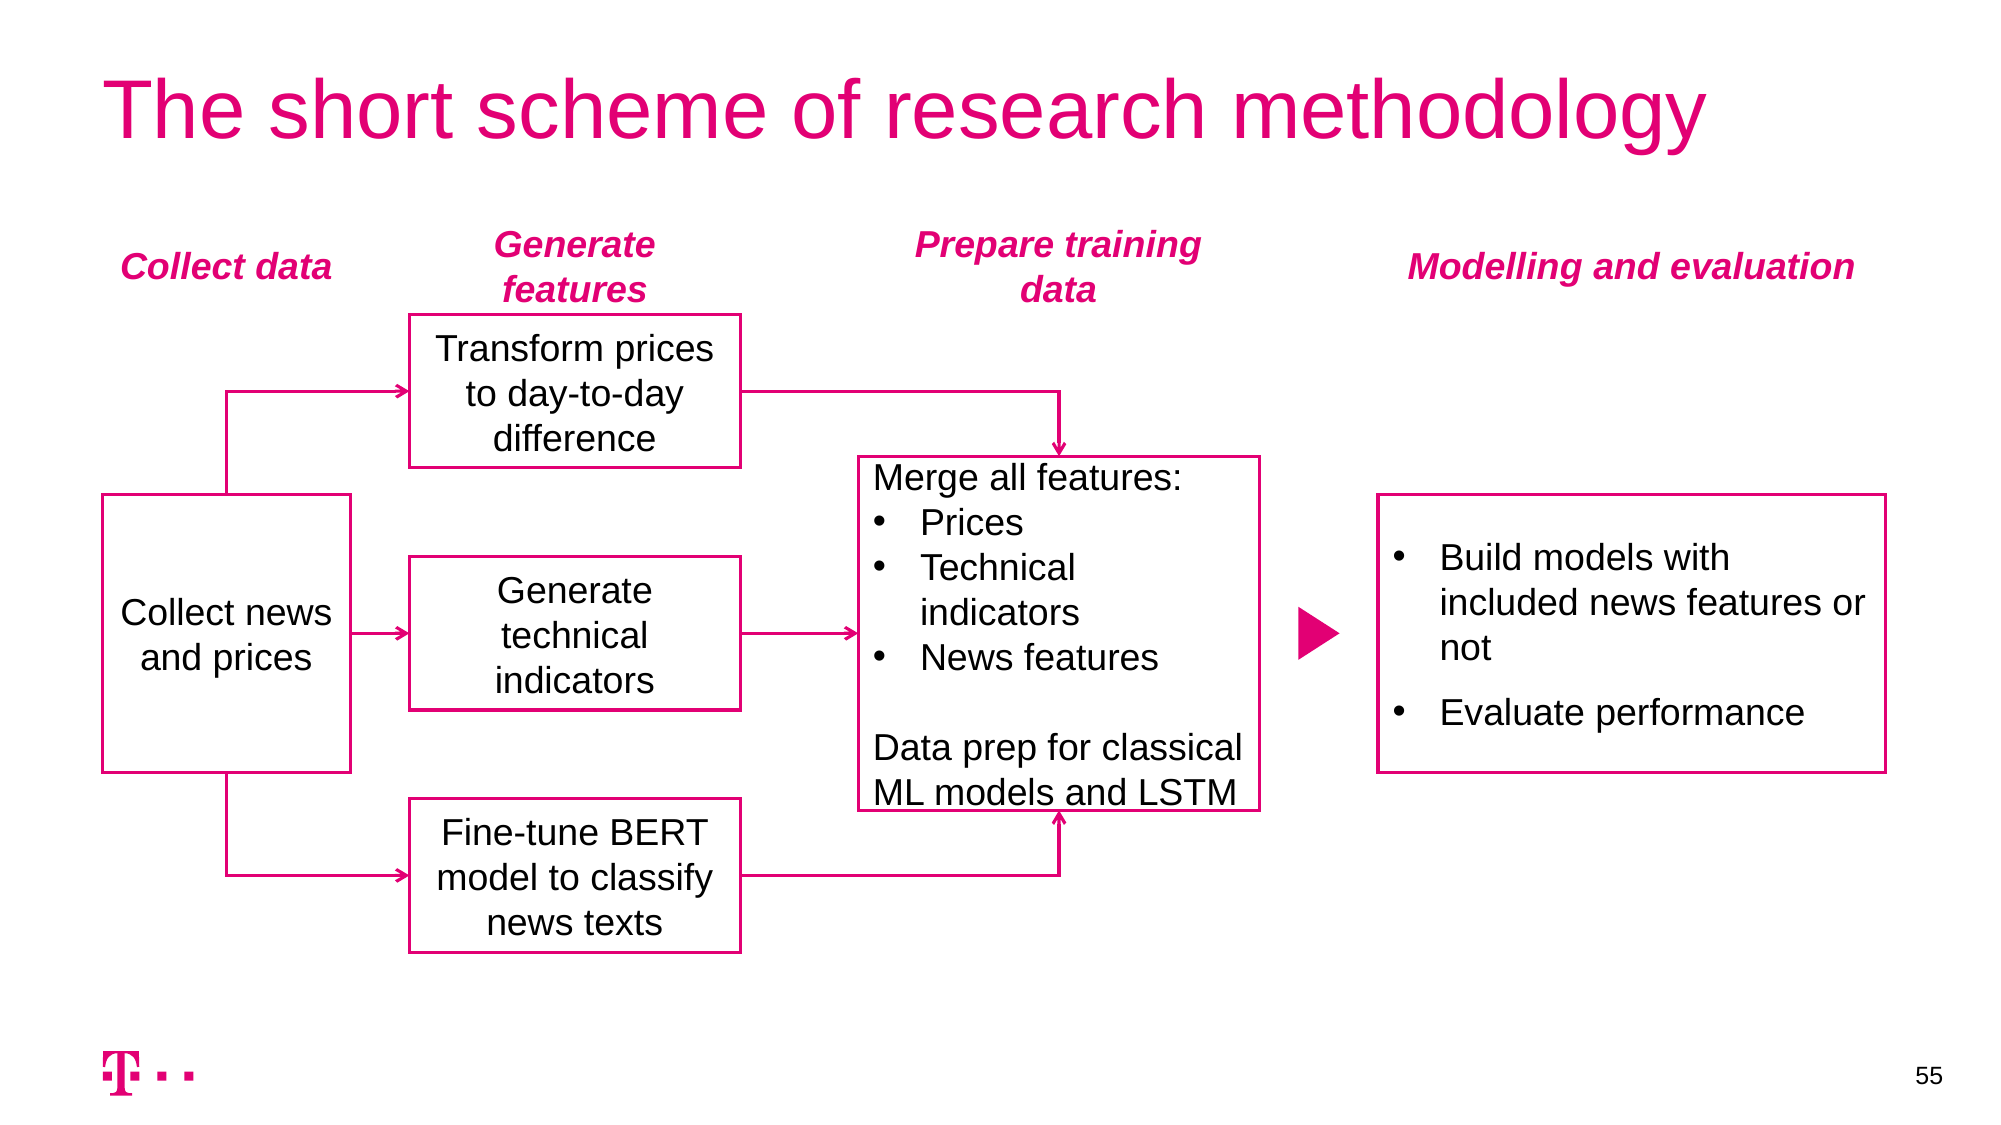

# The short scheme of research methodology
Collect data
Generate features
Prepare training data
Modelling and evaluation
Transform prices to day-to-day difference
Merge all features:
Prices
Technical indicators
News features

Data prep for classical ML models and LSTM
Collect news and prices
Build models with included news features or not

Evaluate performance
Generate technical indicators

Fine-tune BERT model to classify news texts
55